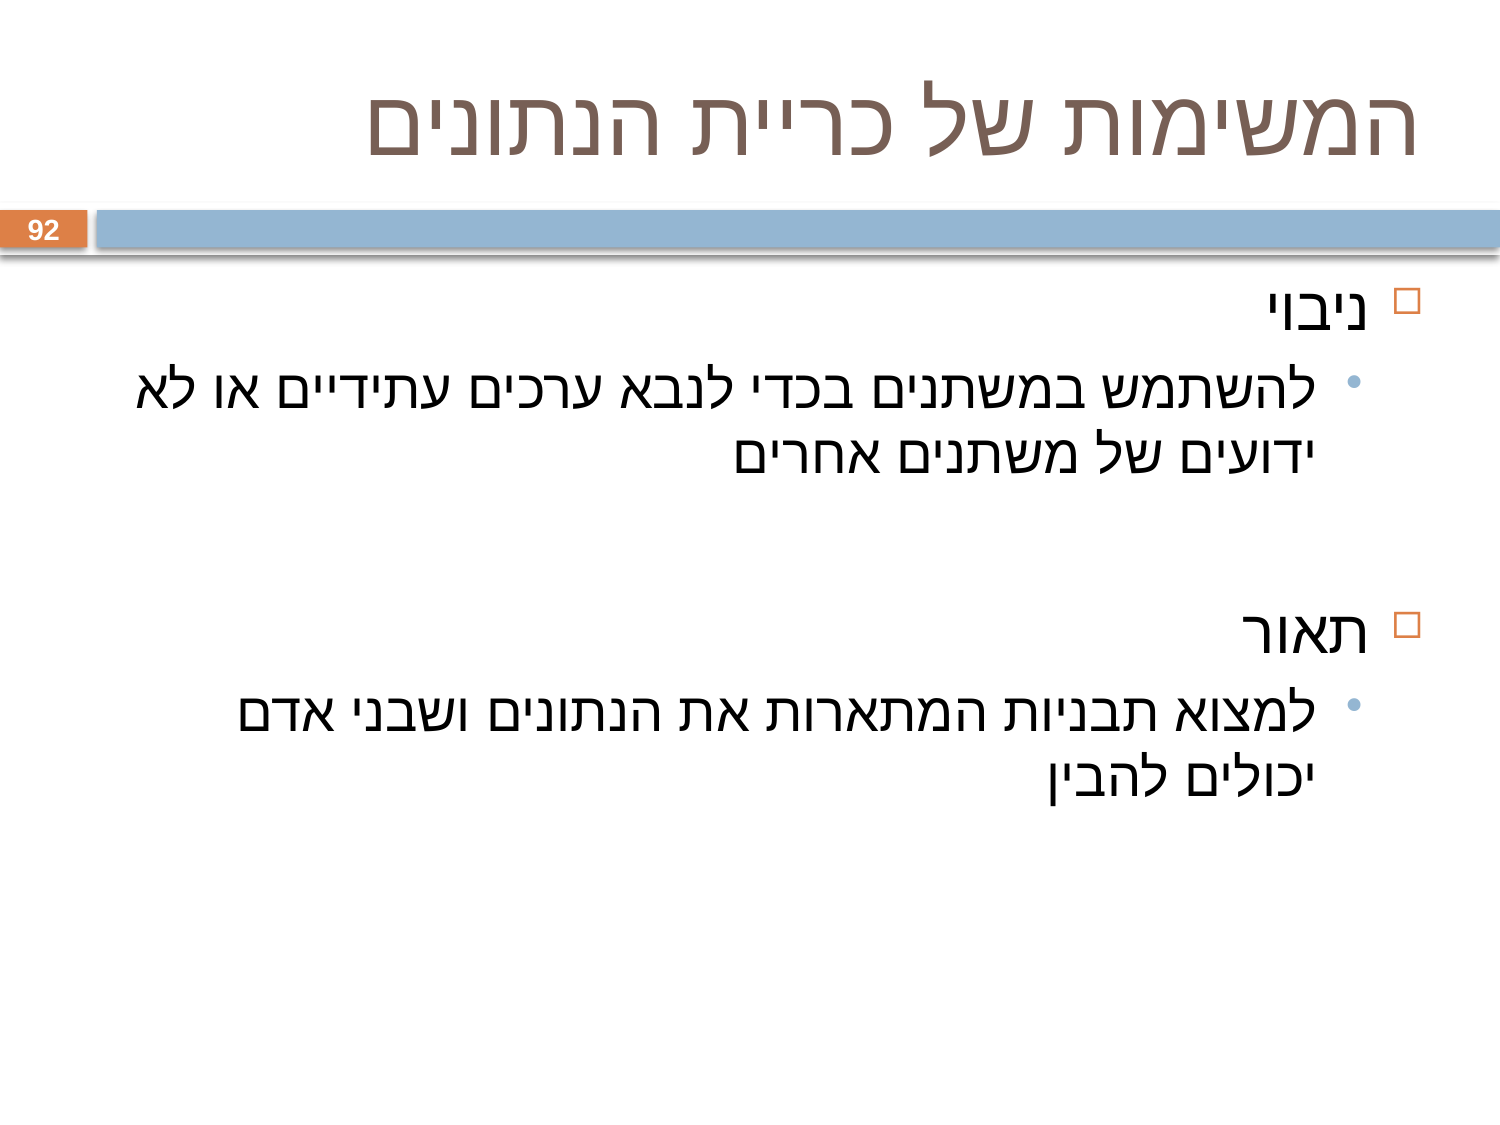

# המשימות של כריית הנתונים
92
ניבוי
להשתמש במשתנים בכדי לנבא ערכים עתידיים או לא ידועים של משתנים אחרים

תאור
למצוא תבניות המתארות את הנתונים ושבני אדם יכולים להבין